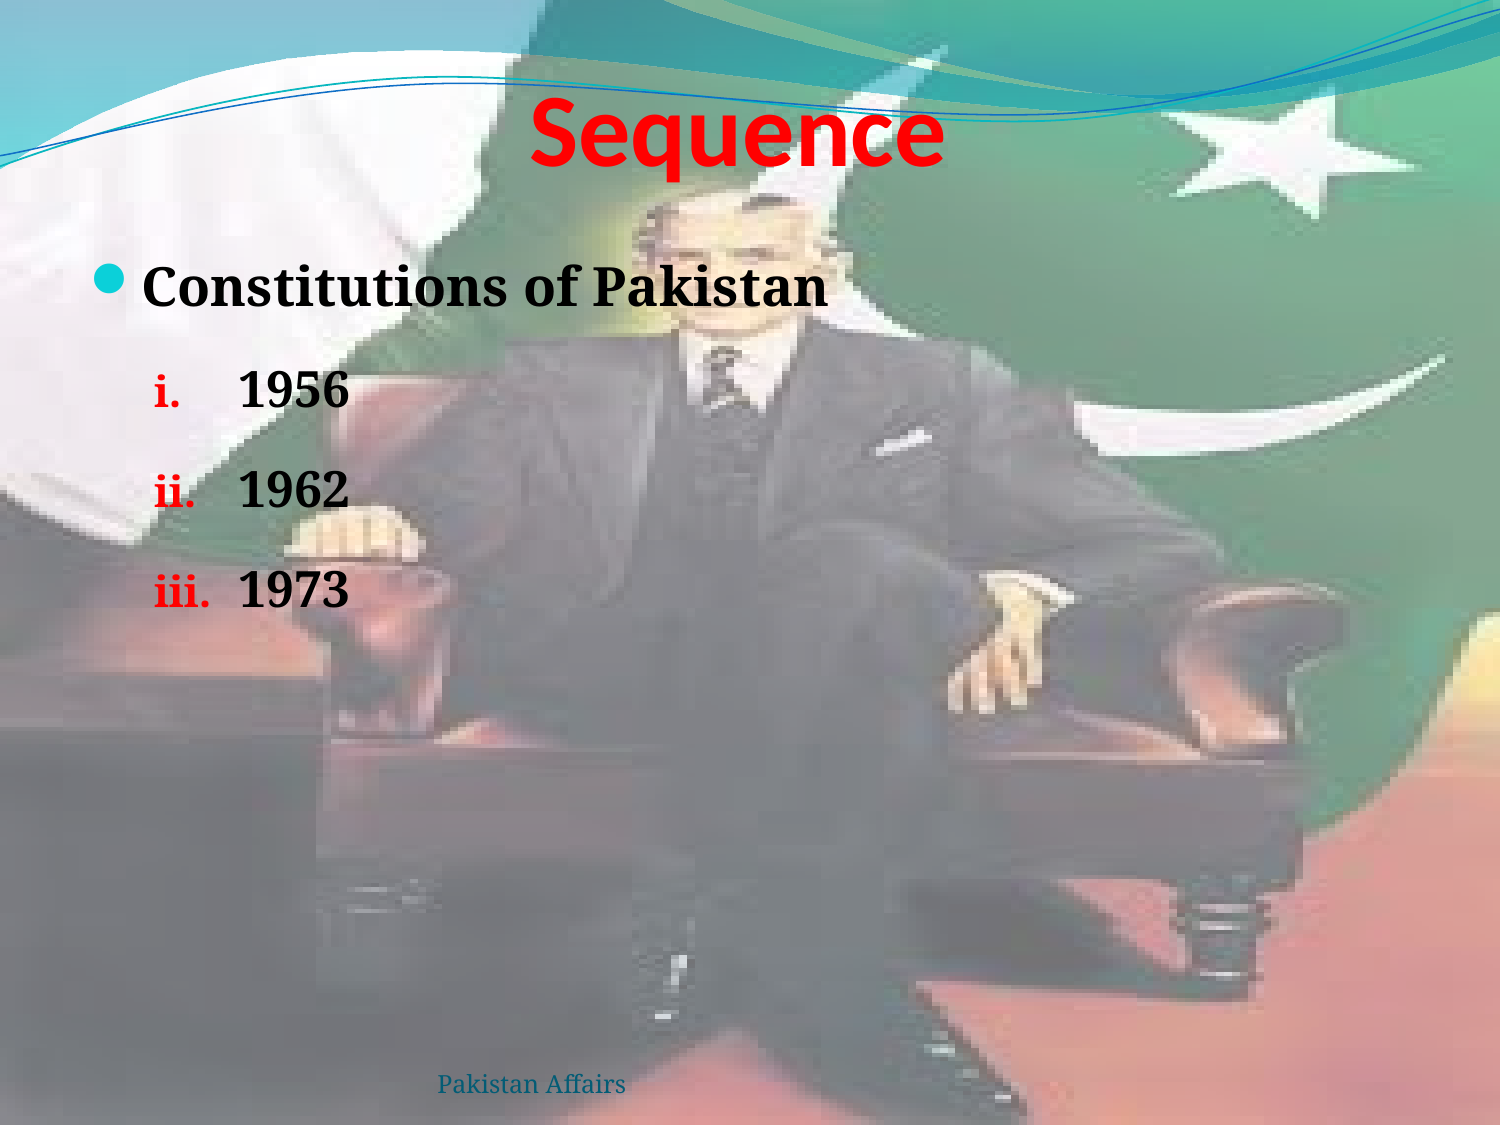

# Sequence
Constitutions of Pakistan
1956
1962
1973

Pakistan Affairs
3